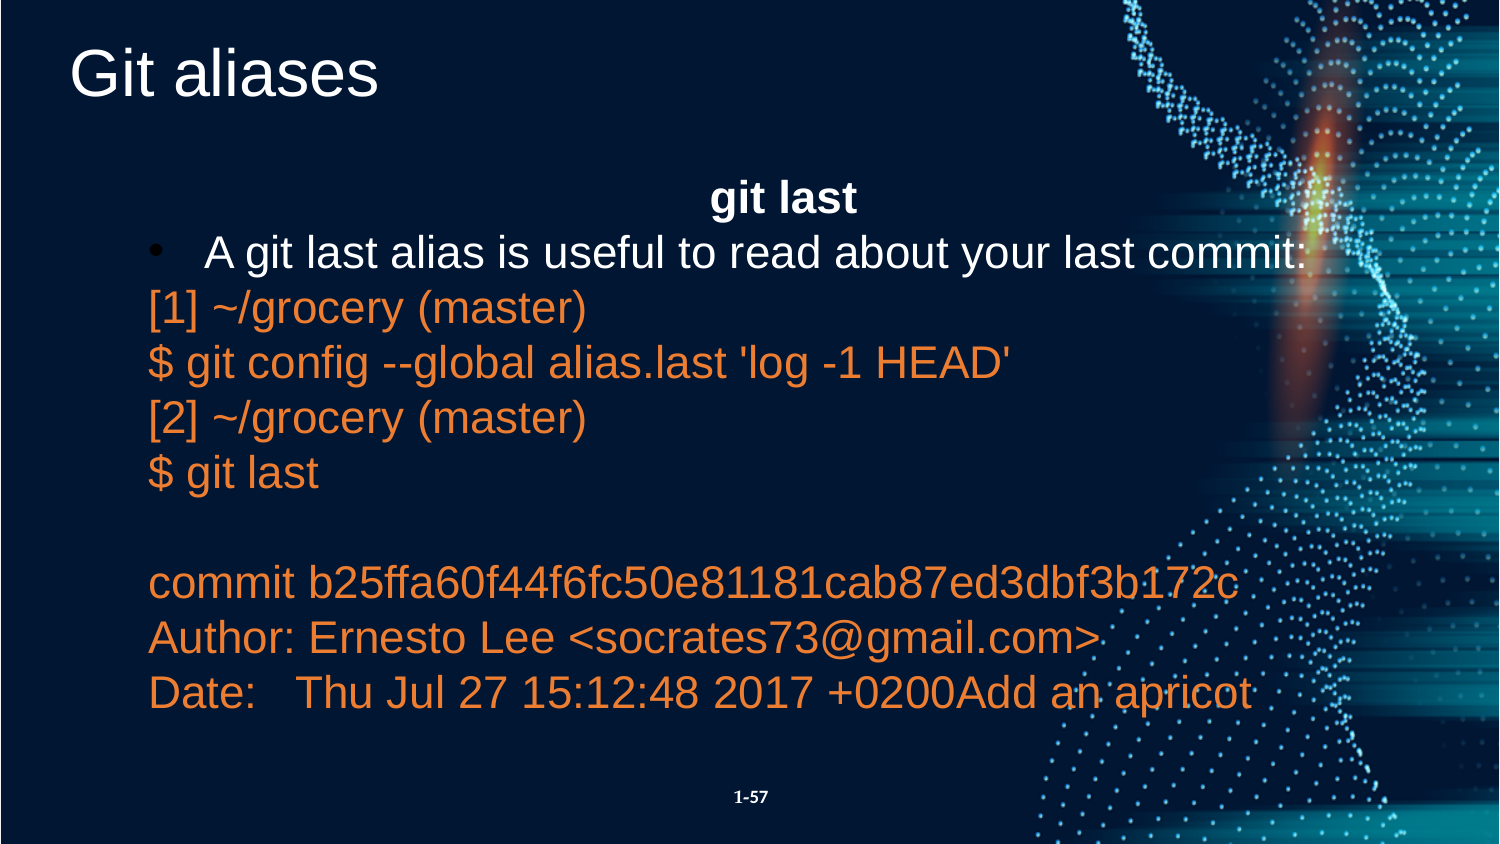

Git aliases
git last
A git last alias is useful to read about your last commit:
[1] ~/grocery (master)
$ git config --global alias.last 'log -1 HEAD'
[2] ~/grocery (master)
$ git last

commit b25ffa60f44f6fc50e81181cab87ed3dbf3b172c
Author: Ernesto Lee <socrates73@gmail.com>
Date:   Thu Jul 27 15:12:48 2017 +0200Add an apricot
1-57